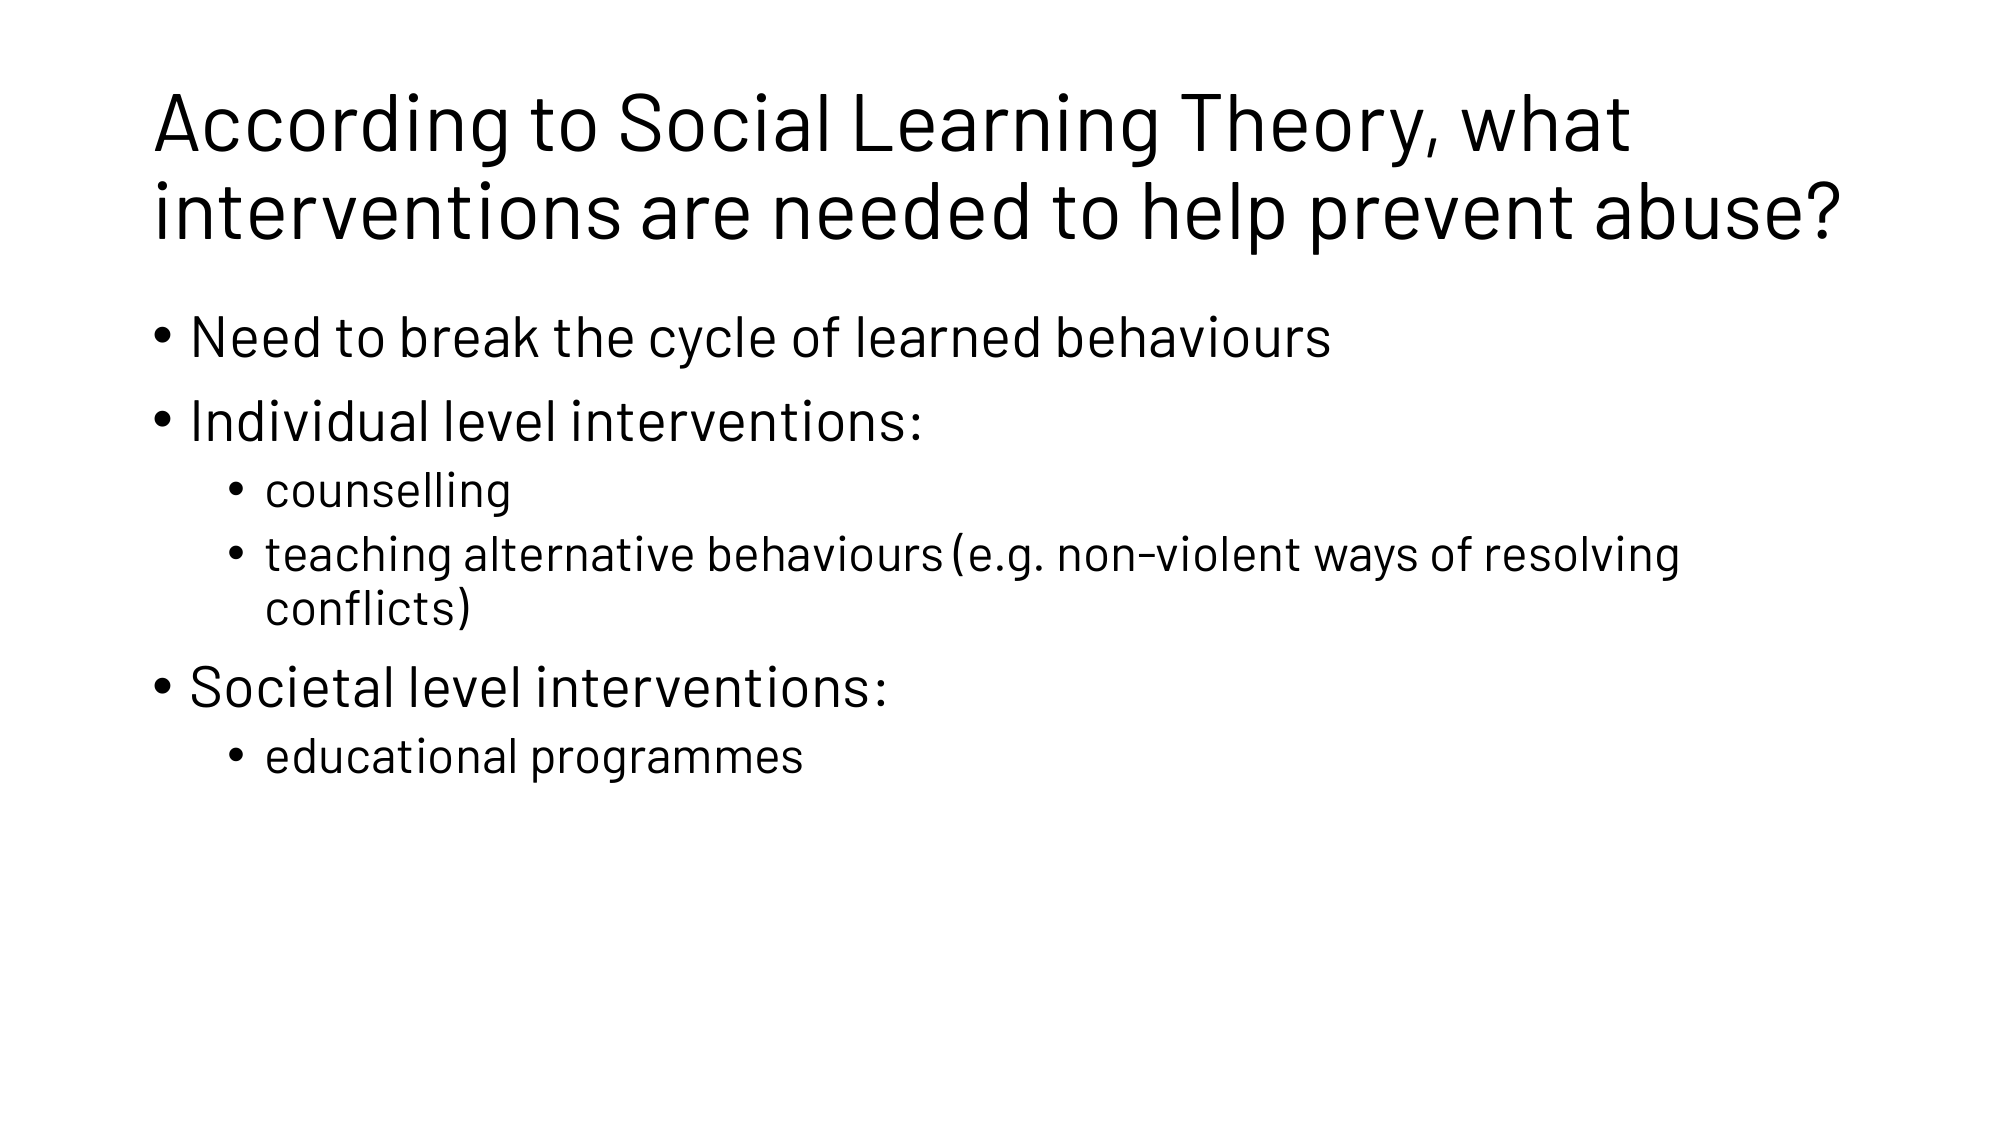

# According to Social Learning Theory, what interventions are needed to help prevent abuse?
Need to break the cycle of learned behaviours
Individual level interventions:
counselling
teaching alternative behaviours (e.g. non-violent ways of resolving conflicts)
Societal level interventions:
educational programmes